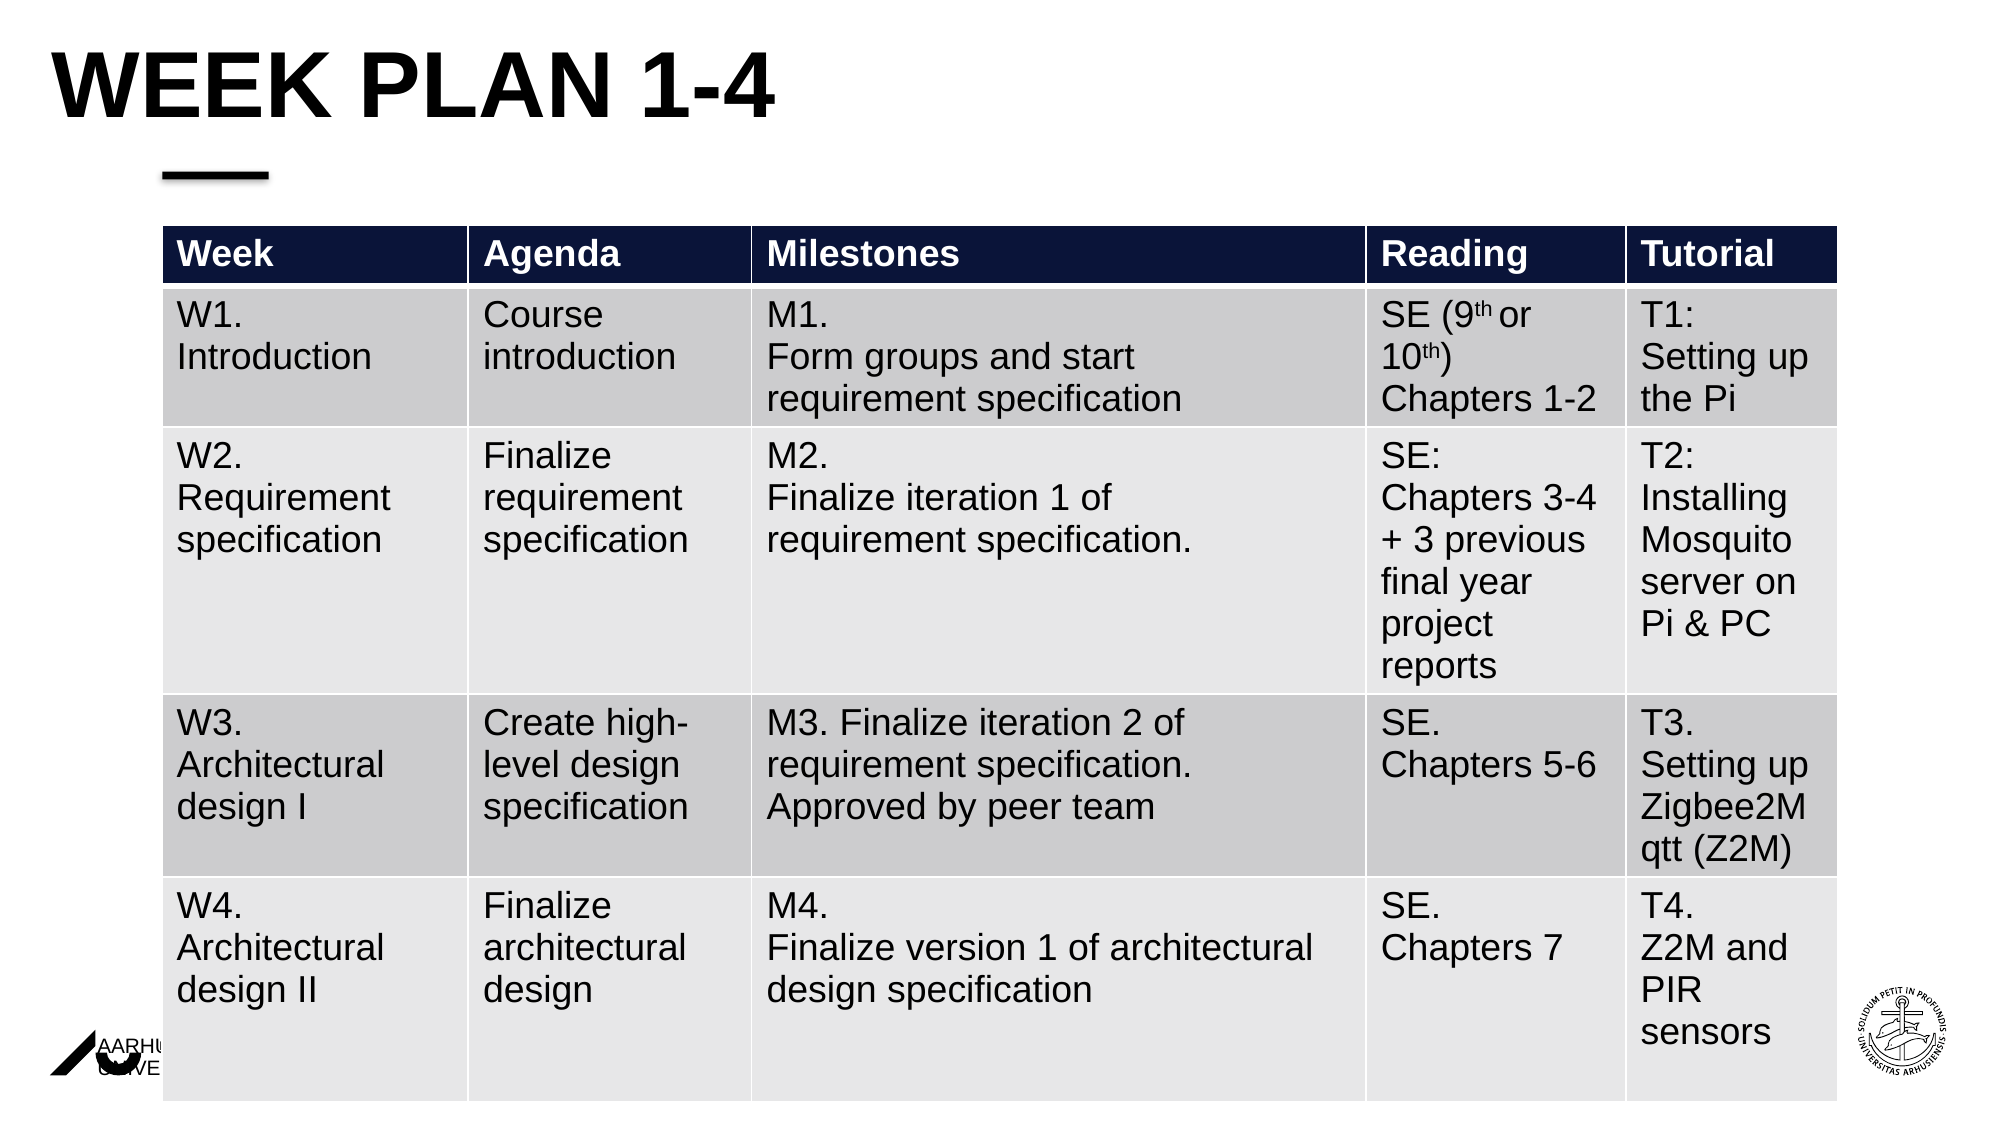

# Week plan 1-4
| Week | Agenda | Milestones | Reading | Tutorial |
| --- | --- | --- | --- | --- |
| W1. Introduction | Course introduction | M1. Form groups and start requirement specification | SE (9th or 10th) Chapters 1-2 | T1: Setting up the Pi |
| W2. Requirement specification | Finalize requirement specification | M2. Finalize iteration 1 of requirement specification. | SE: Chapters 3-4 + 3 previous final year project reports | T2: Installing Mosquito server on Pi & PC |
| W3. Architectural design I | Create high-level design specification | M3. Finalize iteration 2 of requirement specification. Approved by peer team | SE. Chapters 5-6 | T3. Setting up Zigbee2Mqtt (Z2M) |
| W4. Architectural design II | Finalize architectural design | M4. Finalize version 1 of architectural design specification | SE. Chapters 7 | T4. Z2M and PIR sensors |
28/01/202130/10/2020